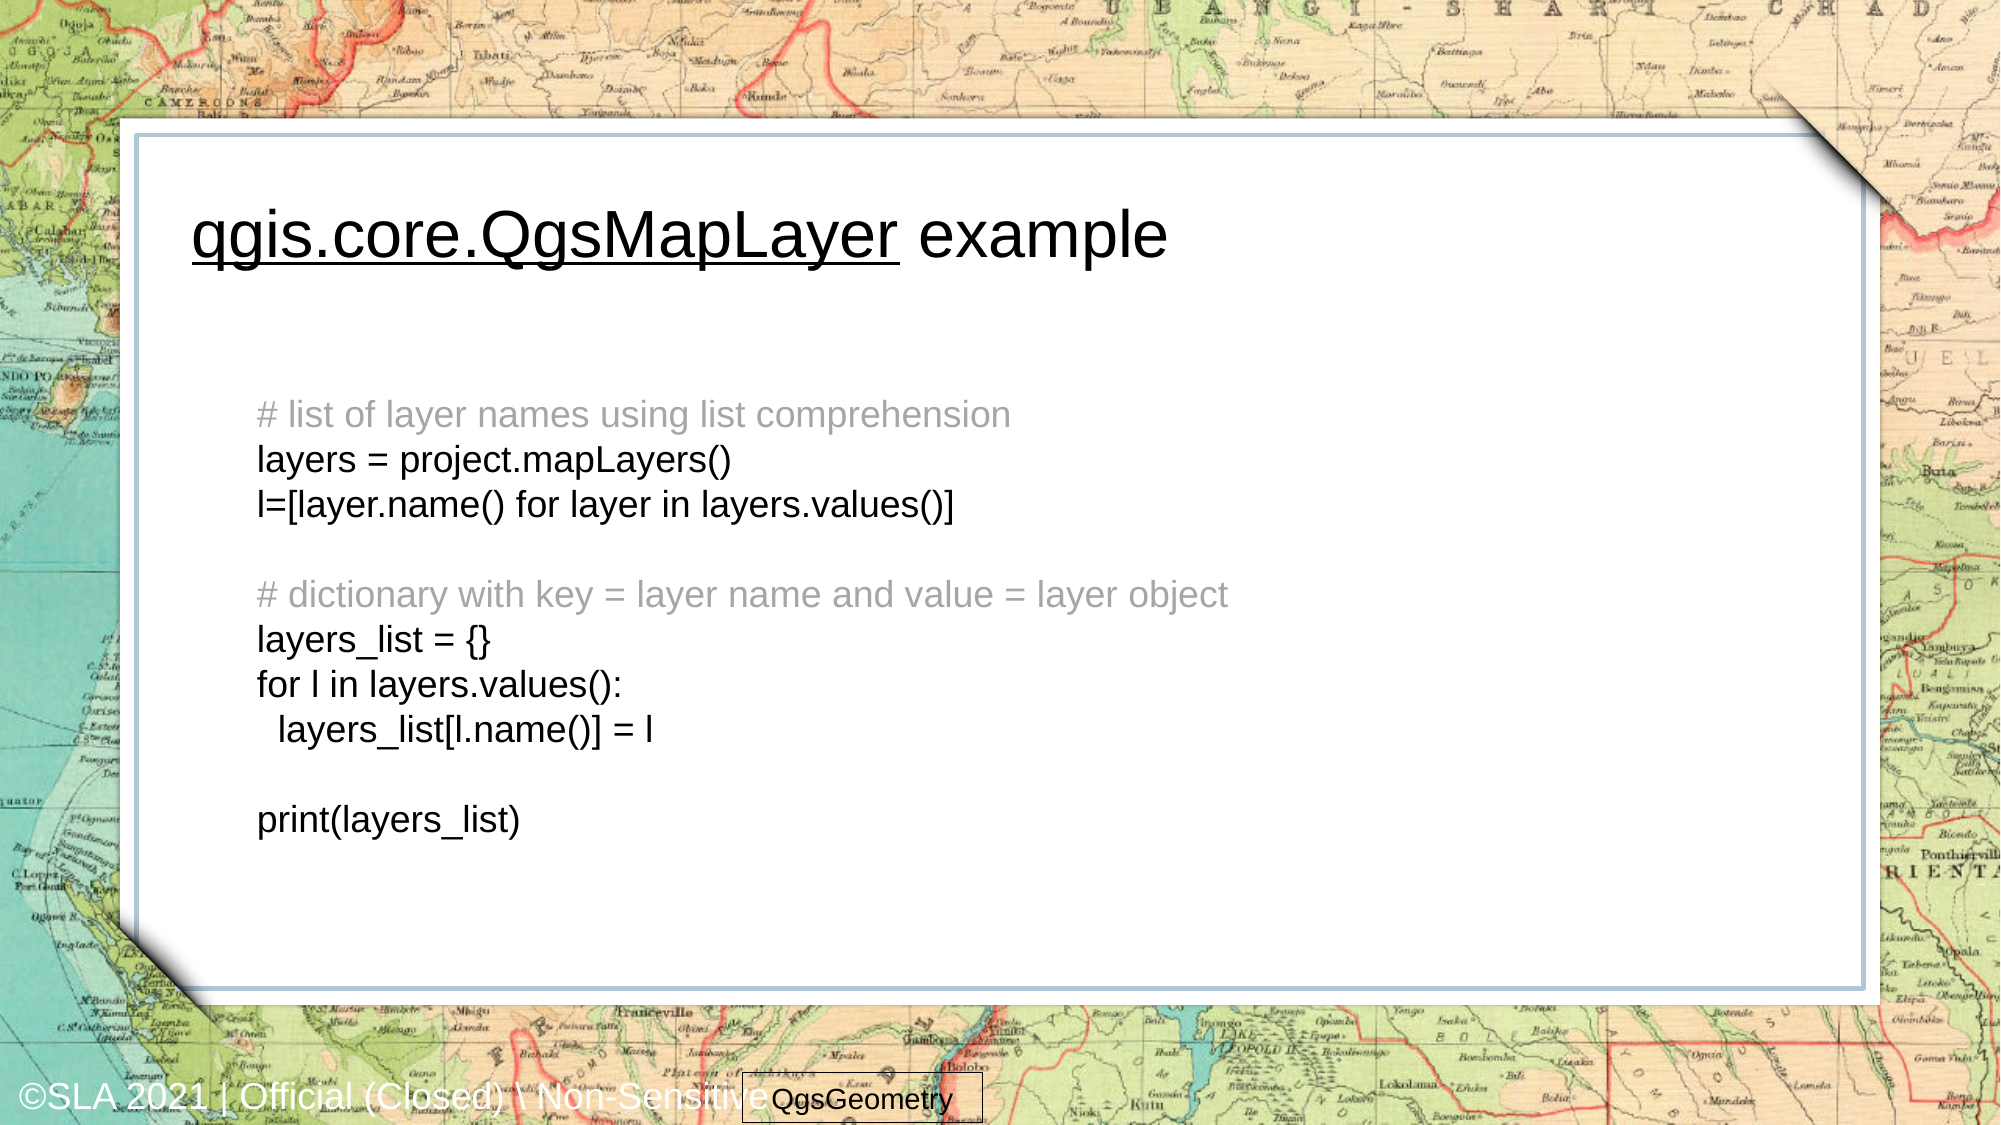

qgis.core.QgsMapLayer example

# list of layer names using list comprehension
layers = project.mapLayers()
l=[layer.name() for layer in layers.values()]

# dictionary with key = layer name and value = layer object
layers_list = {}
for l in layers.values():
  layers_list[l.name()] = l

print(layers_list)
QgsGeometry